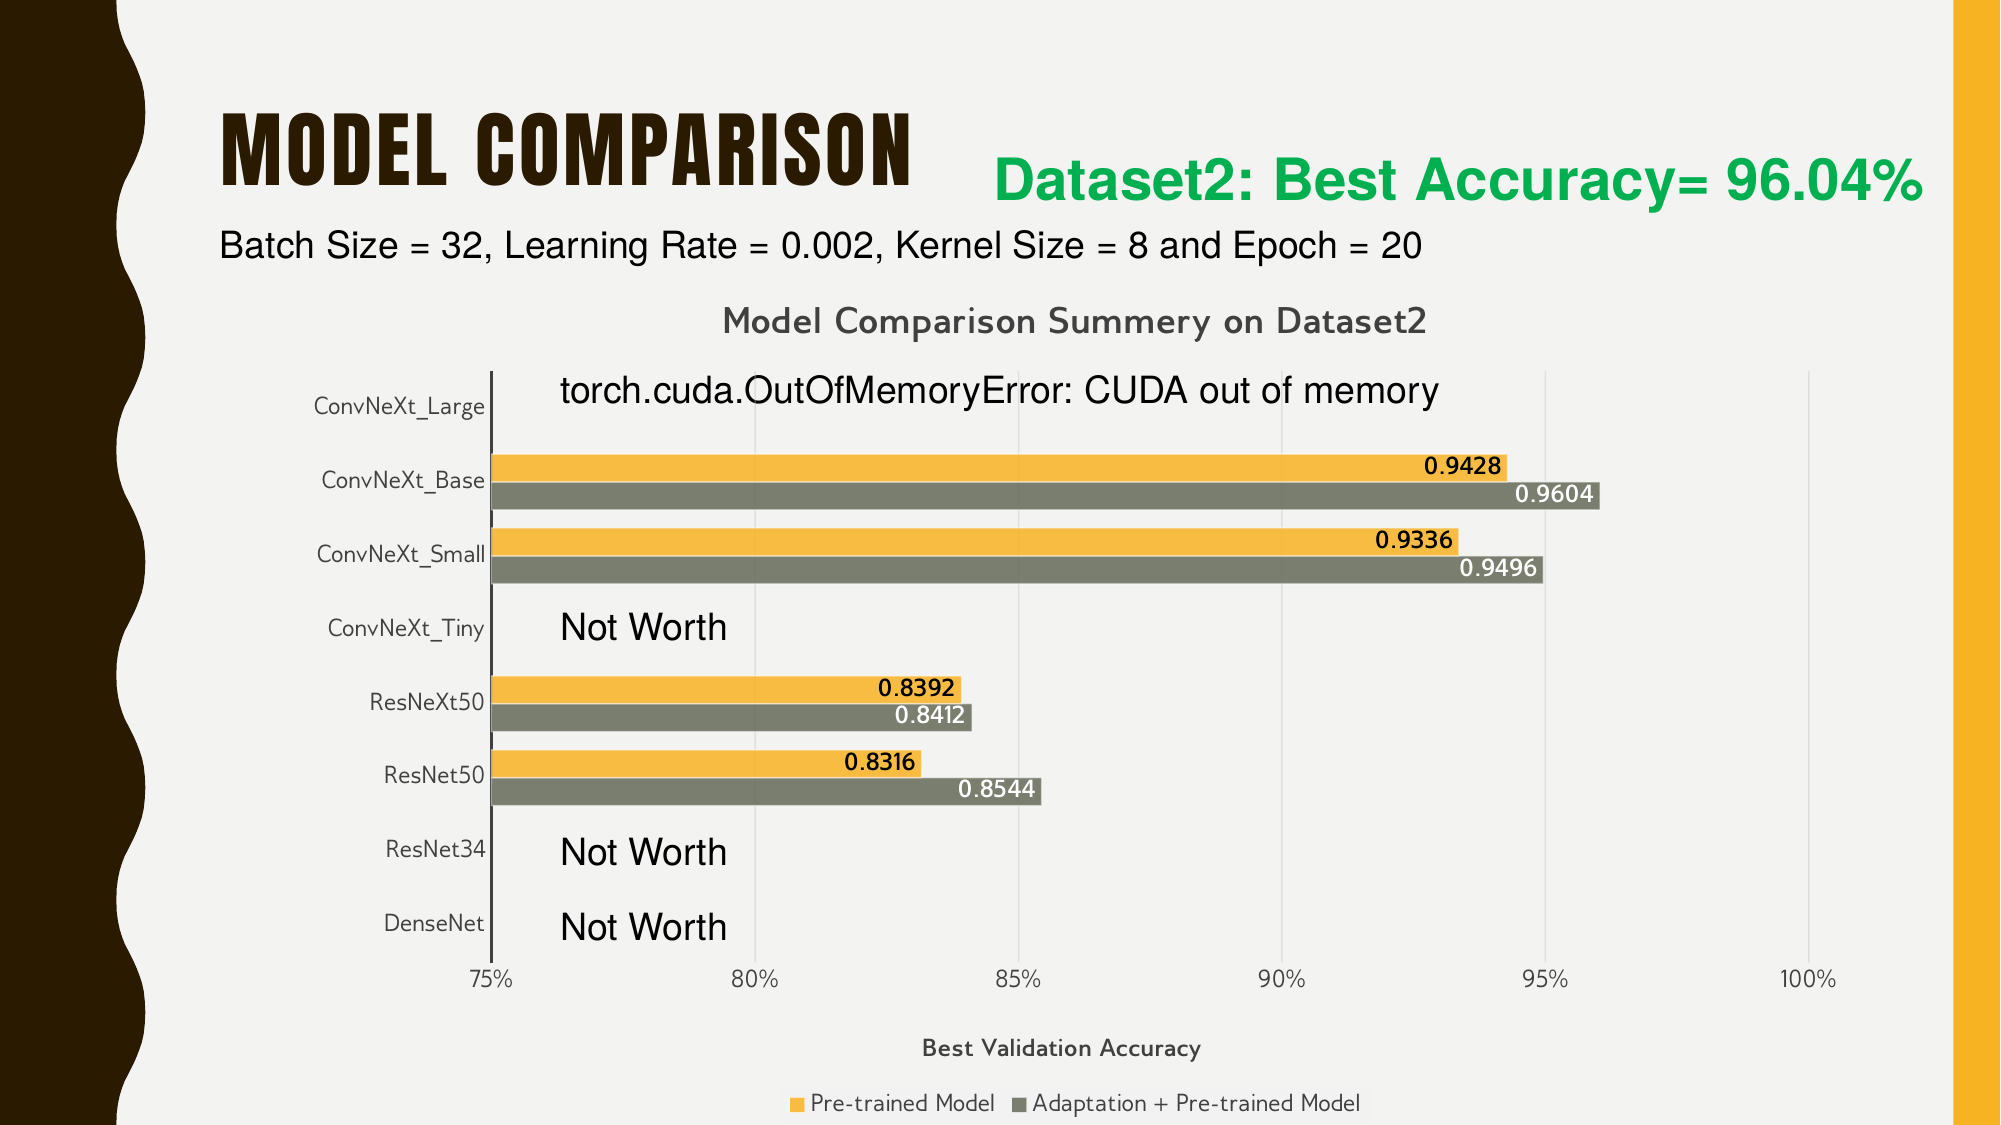

Model comparison
Dataset2: Best Accuracy= 96.04%
Batch Size = 32, Learning Rate = 0.002, Kernel Size = 8 and Epoch = 20

### Chart: Model Comparison Summery on Dataset2

| Category |  |  |
|---|---|---|
| DenseNet | None | None |
| ResNet34 | None | None |
| ResNet50 | 0.8544 | 0.8316 |
| ResNeXt50 | 0.8412 | 0.8392 |
| ConvNeXt_Tiny | None | None |
| ConvNeXt_Small | 0.9496 | 0.9336 |
| ConvNeXt_Base | 0.9604 | 0.9428 |
| ConvNeXt_Large | None | None |
torch.cuda.OutOfMemoryError: CUDA out of memory
Not Worth
Not Worth
Not Worth